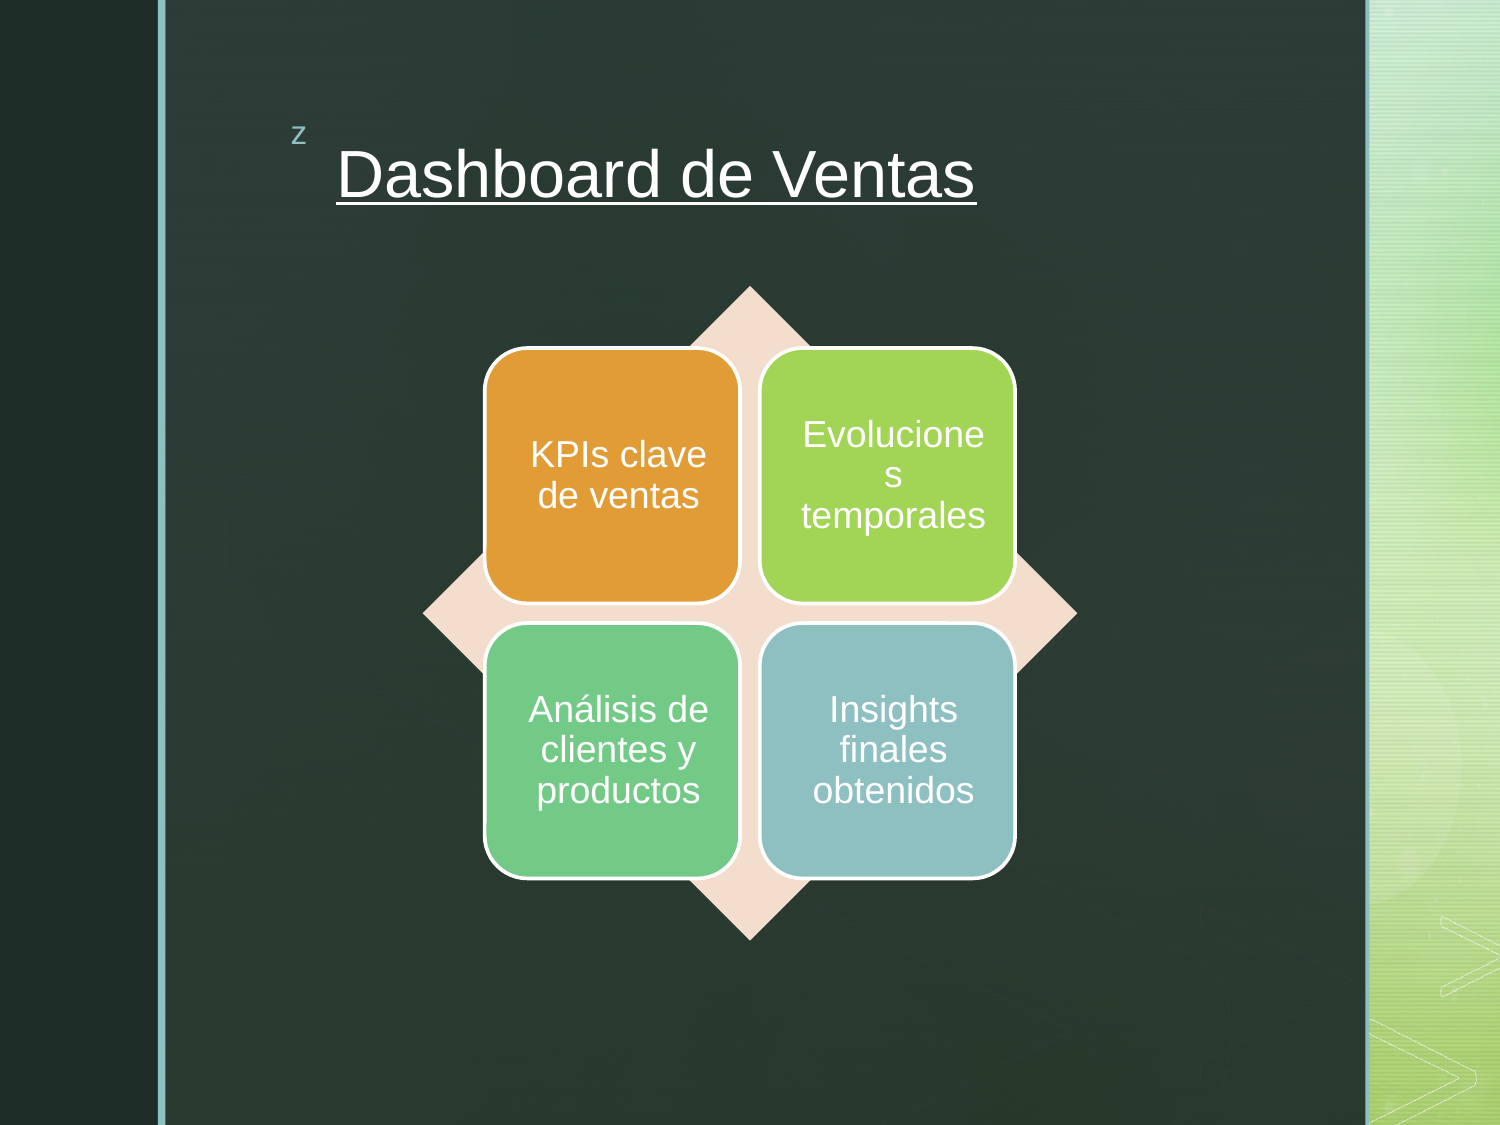

# Dashboard de Ventas
KPIs clave de ventas
Evoluciones temporales
Análisis de clientes y productos
Insights finales obtenidos